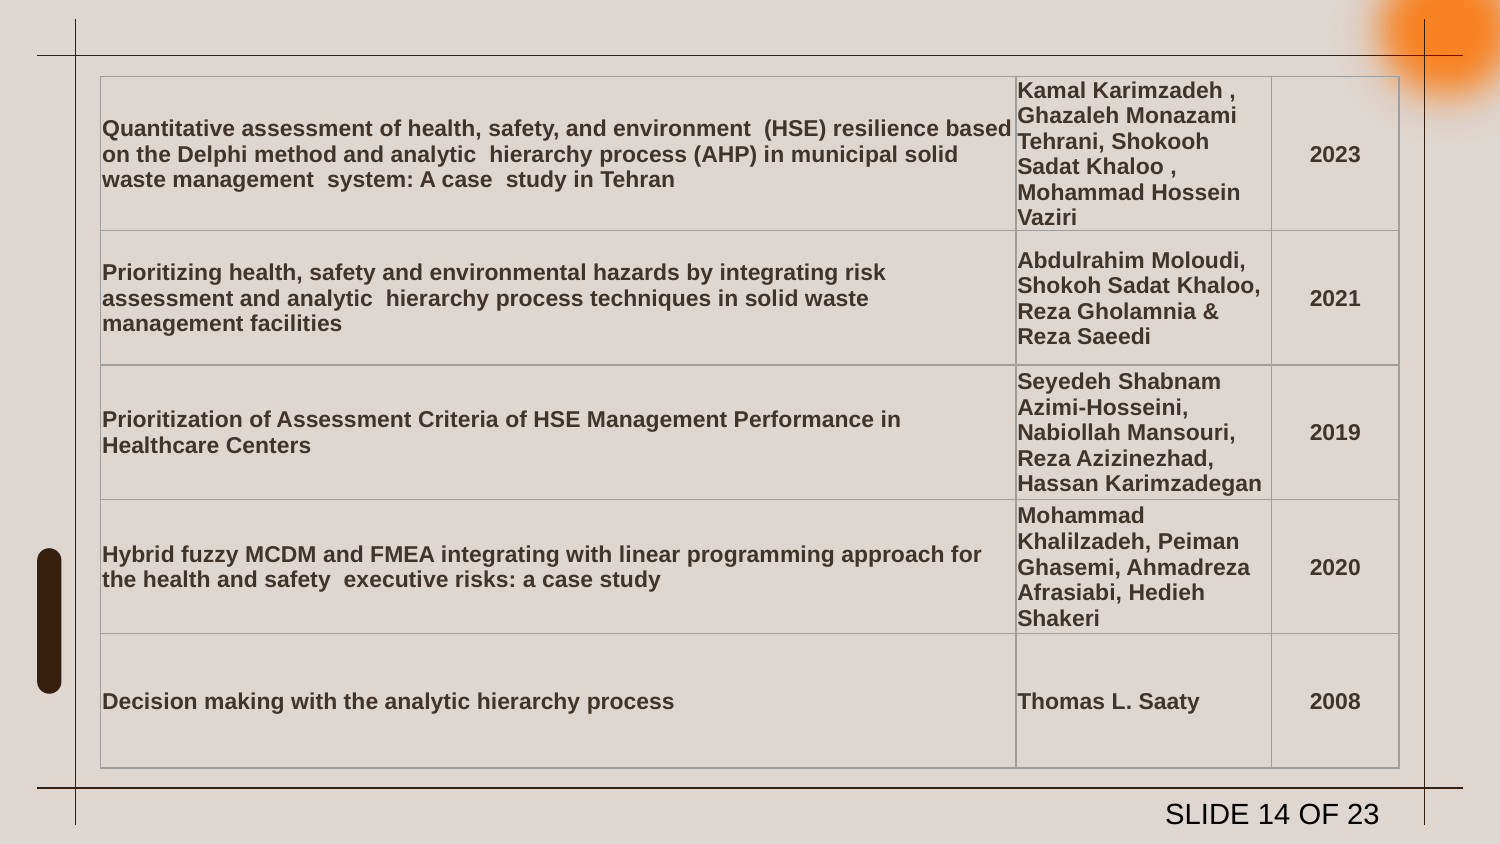

| Quantitative assessment of health, safety, and environment (HSE) resilience based on the Delphi method and analytic hierarchy process (AHP) in municipal solid waste management system: A case study in Tehran | Kamal Karimzadeh , Ghazaleh Monazami Tehrani, Shokooh Sadat Khaloo , Mohammad Hossein Vaziri | 2023 |
| --- | --- | --- |
| Prioritizing health, safety and environmental hazards by integrating risk assessment and analytic hierarchy process techniques in solid waste management facilities | Abdulrahim Moloudi, Shokoh Sadat Khaloo, Reza Gholamnia & Reza Saeedi | 2021 |
| Prioritization of Assessment Criteria of HSE Management Performance in Healthcare Centers | Seyedeh Shabnam Azimi-Hosseini, Nabiollah Mansouri, Reza Azizinezhad, Hassan Karimzadegan | 2019 |
| Hybrid fuzzy MCDM and FMEA integrating with linear programming approach for the health and safety executive risks: a case study | Mohammad Khalilzadeh, Peiman Ghasemi, Ahmadreza Afrasiabi, Hedieh Shakeri | 2020 |
| Decision making with the analytic hierarchy process | Thomas L. Saaty | 2008 |